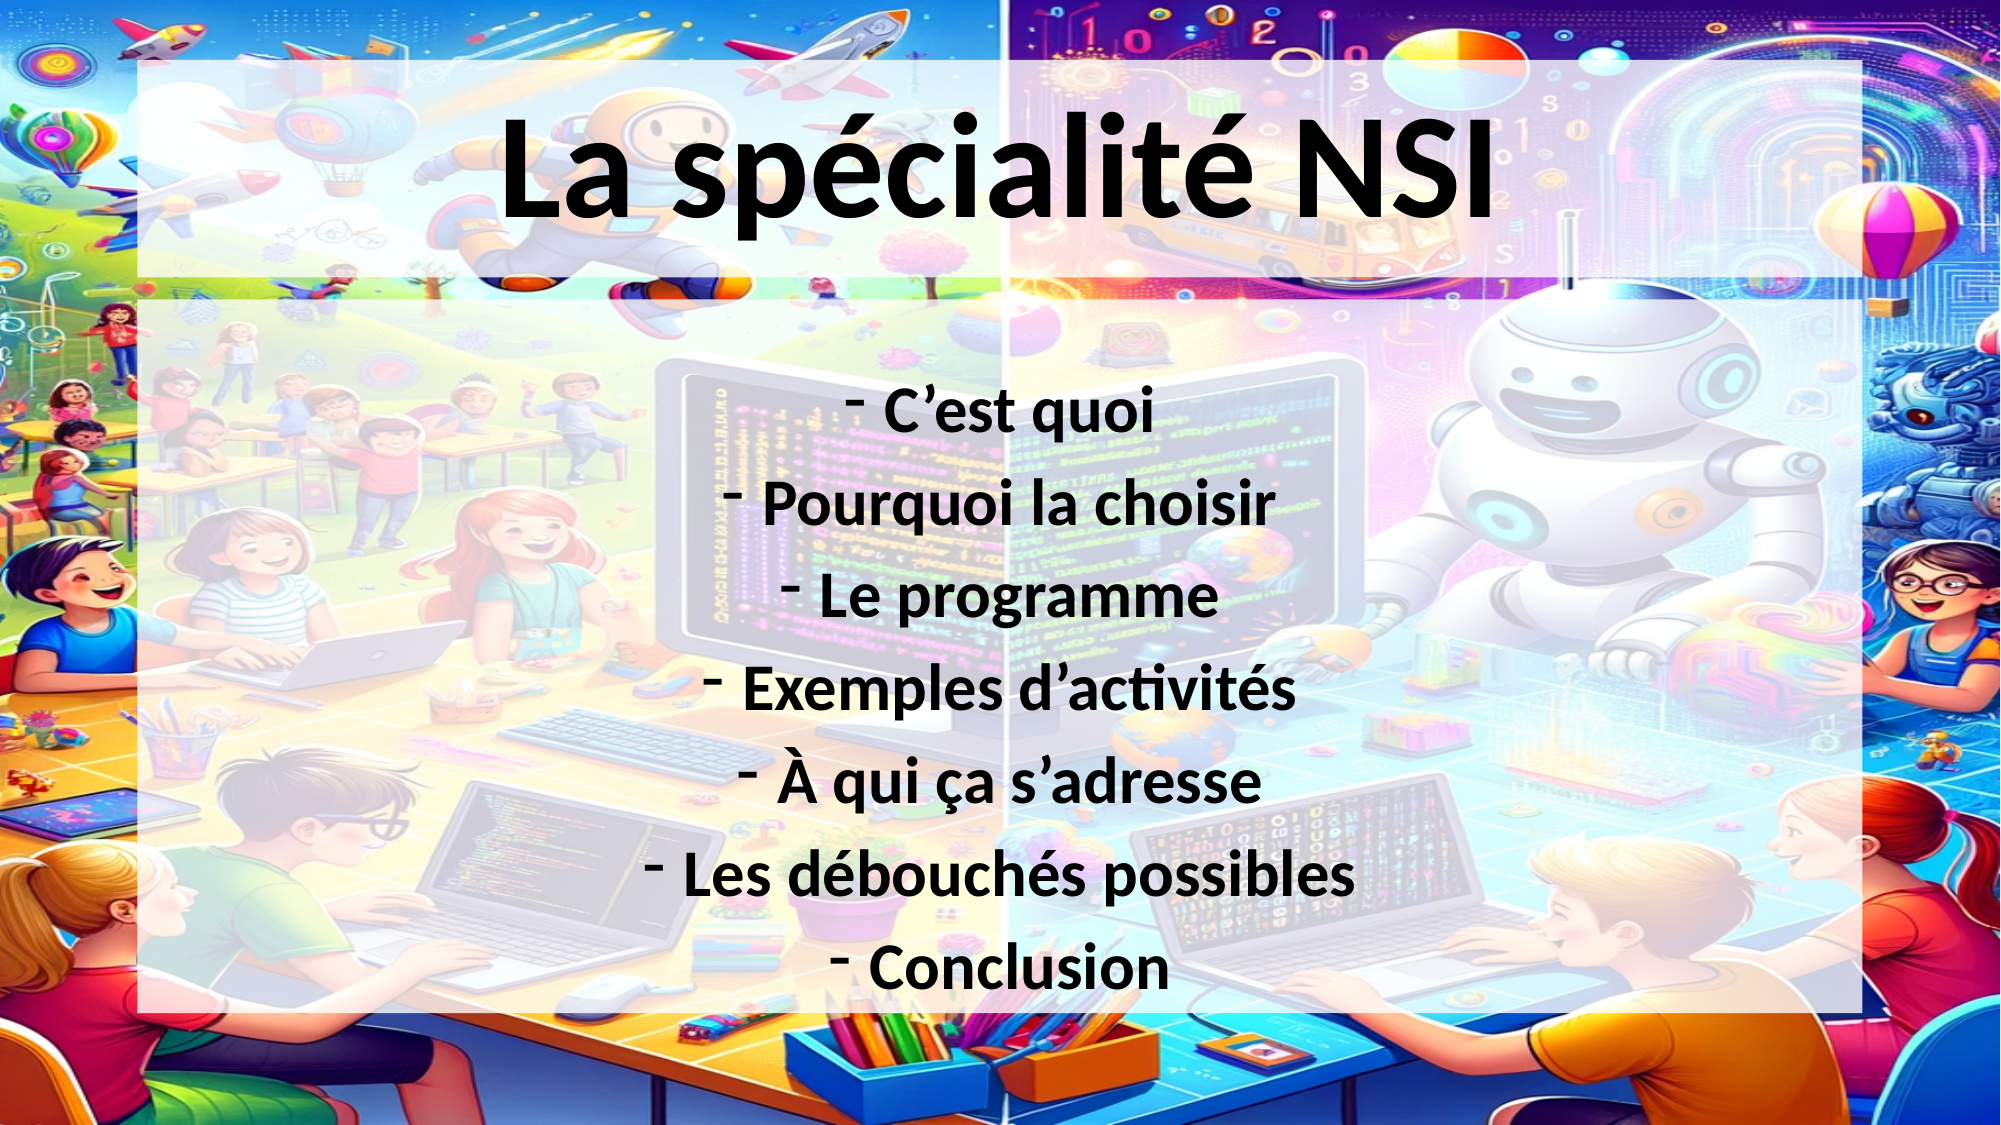

# La spécialité NSI

C’est quoi
Pourquoi la choisir
Le programme
Exemples d’activités
À qui ça s’adresse
Les débouchés possibles
Conclusion